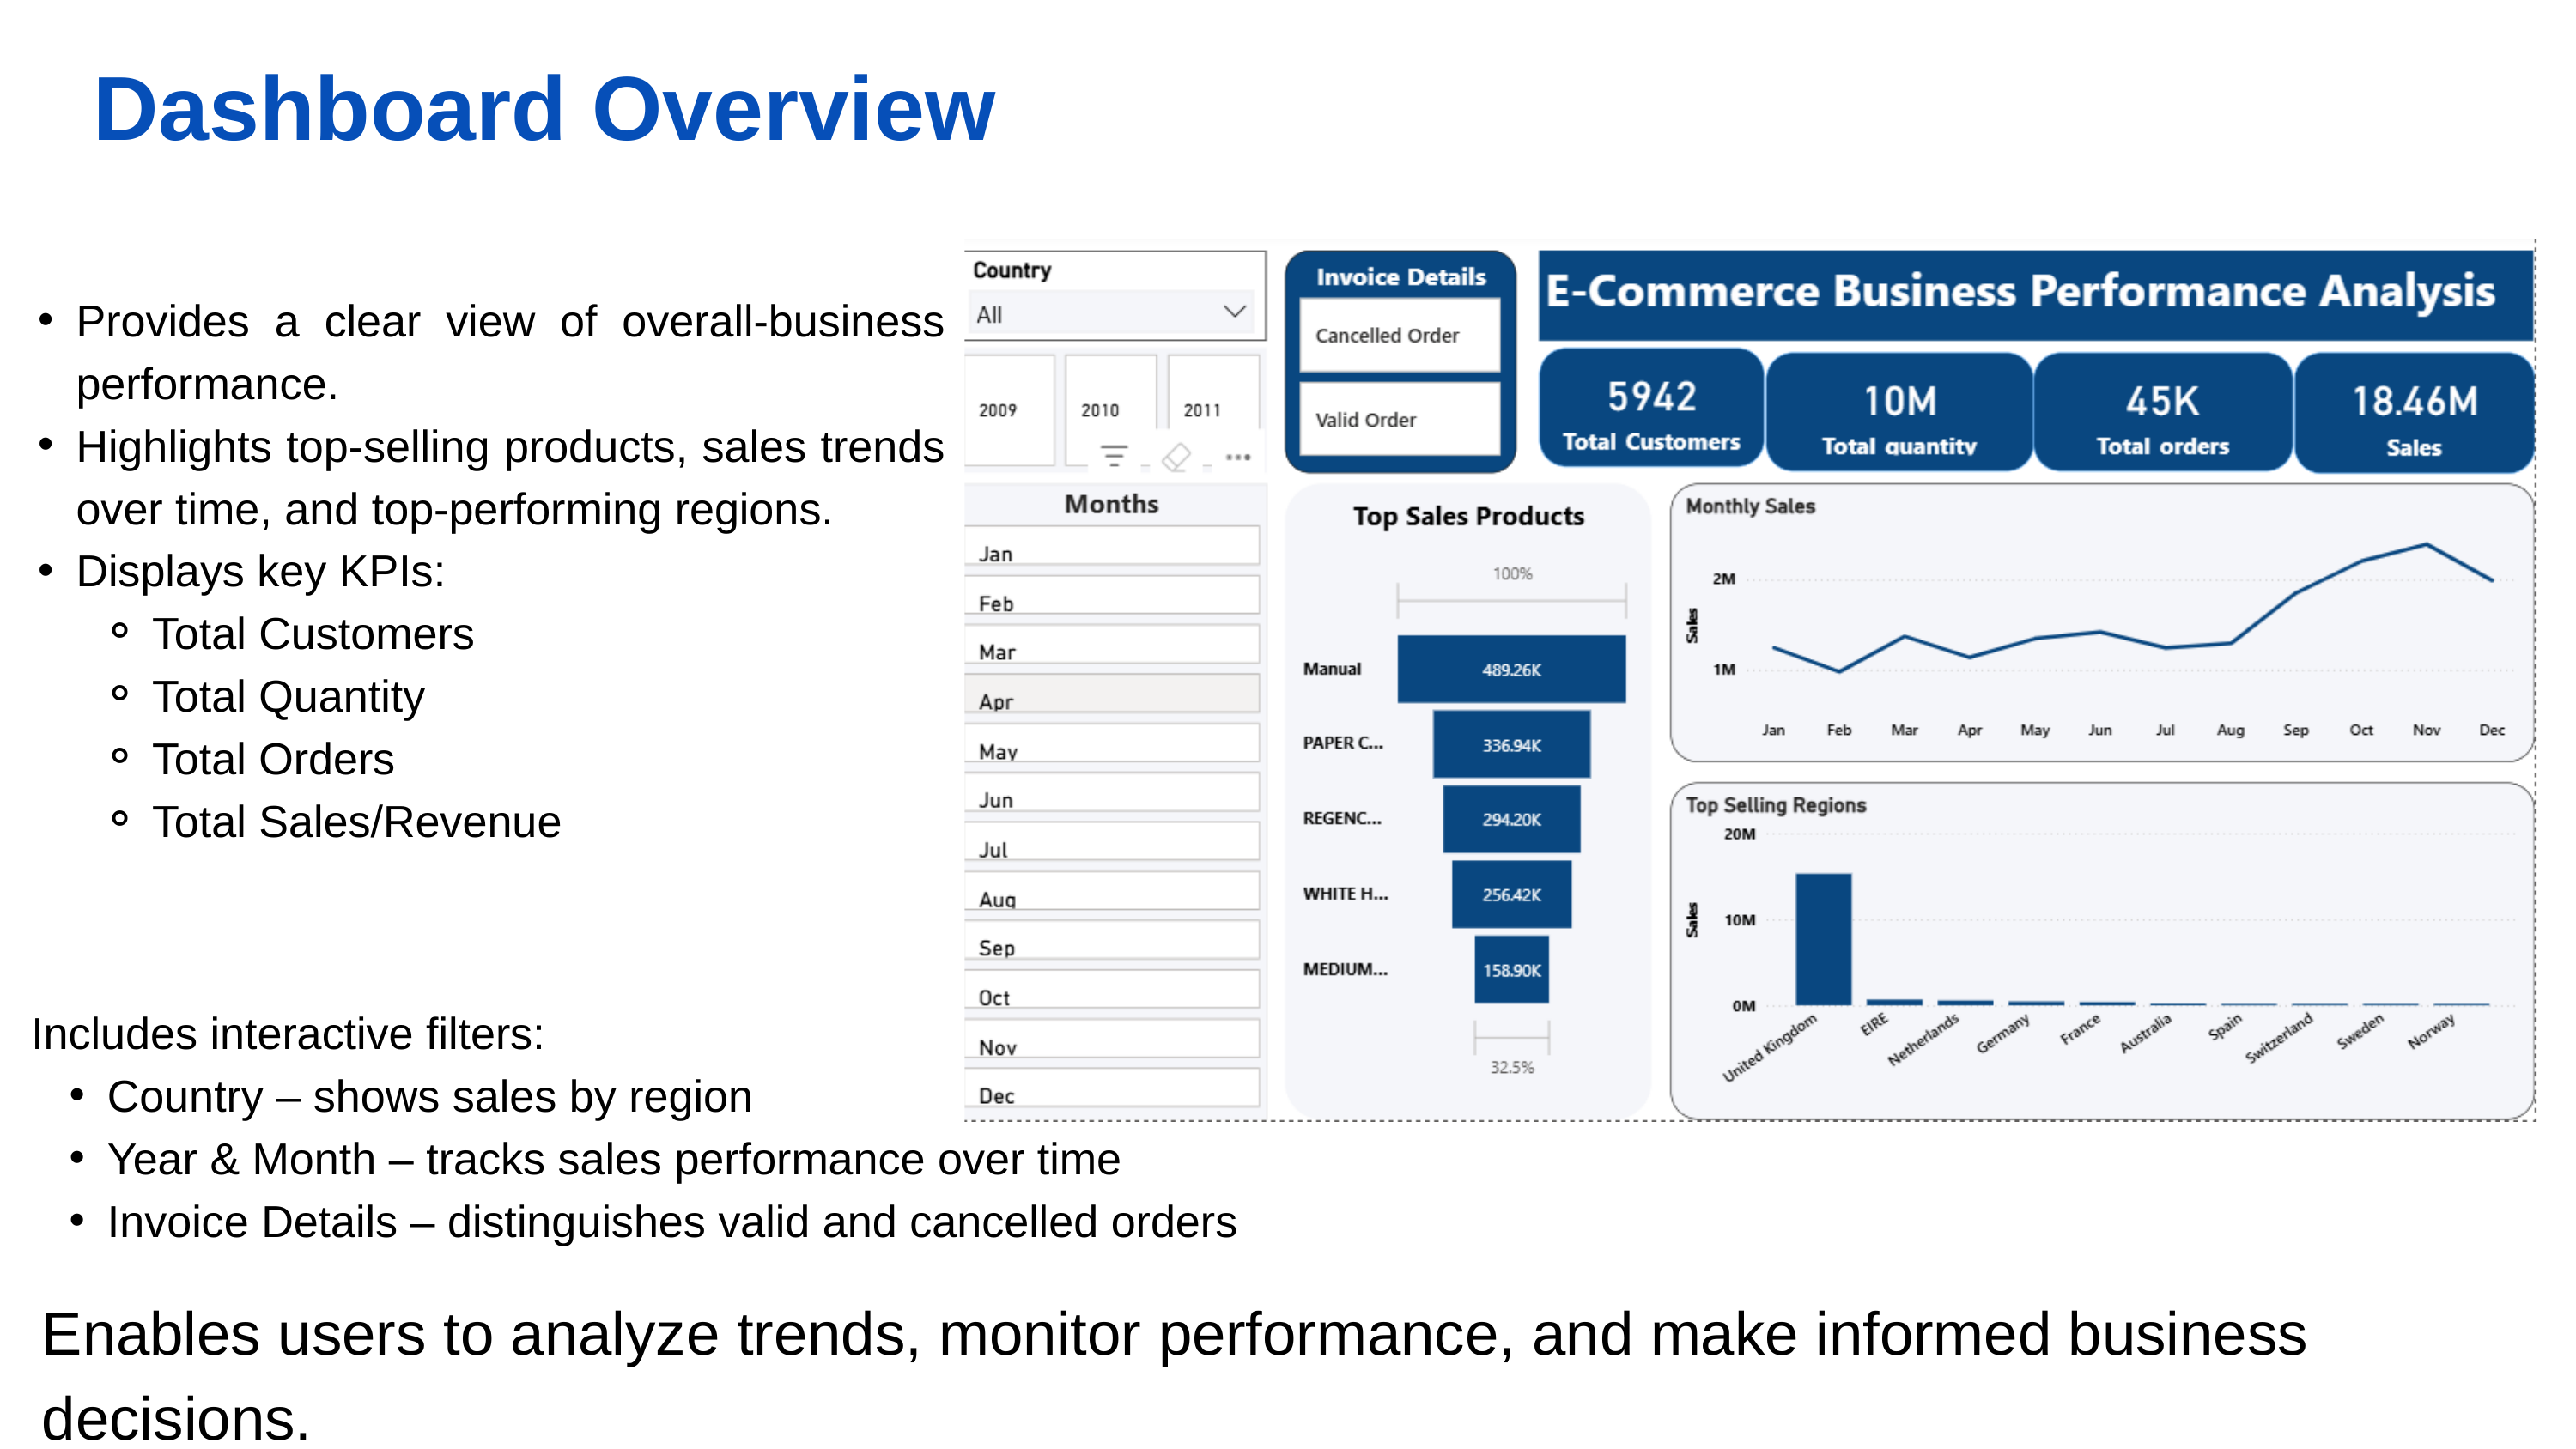

Dashboard Overview

Provides a clear view of overall-business performance.
Highlights top-selling products, sales trends over time, and top-performing regions.
Displays key KPIs:
Total Customers
Total Quantity
Total Orders
Total Sales/Revenue

Includes interactive filters:
Country – shows sales by region
Year & Month – tracks sales performance over time
Invoice Details – distinguishes valid and cancelled orders

Enables users to analyze trends, monitor performance, and make informed business decisions.